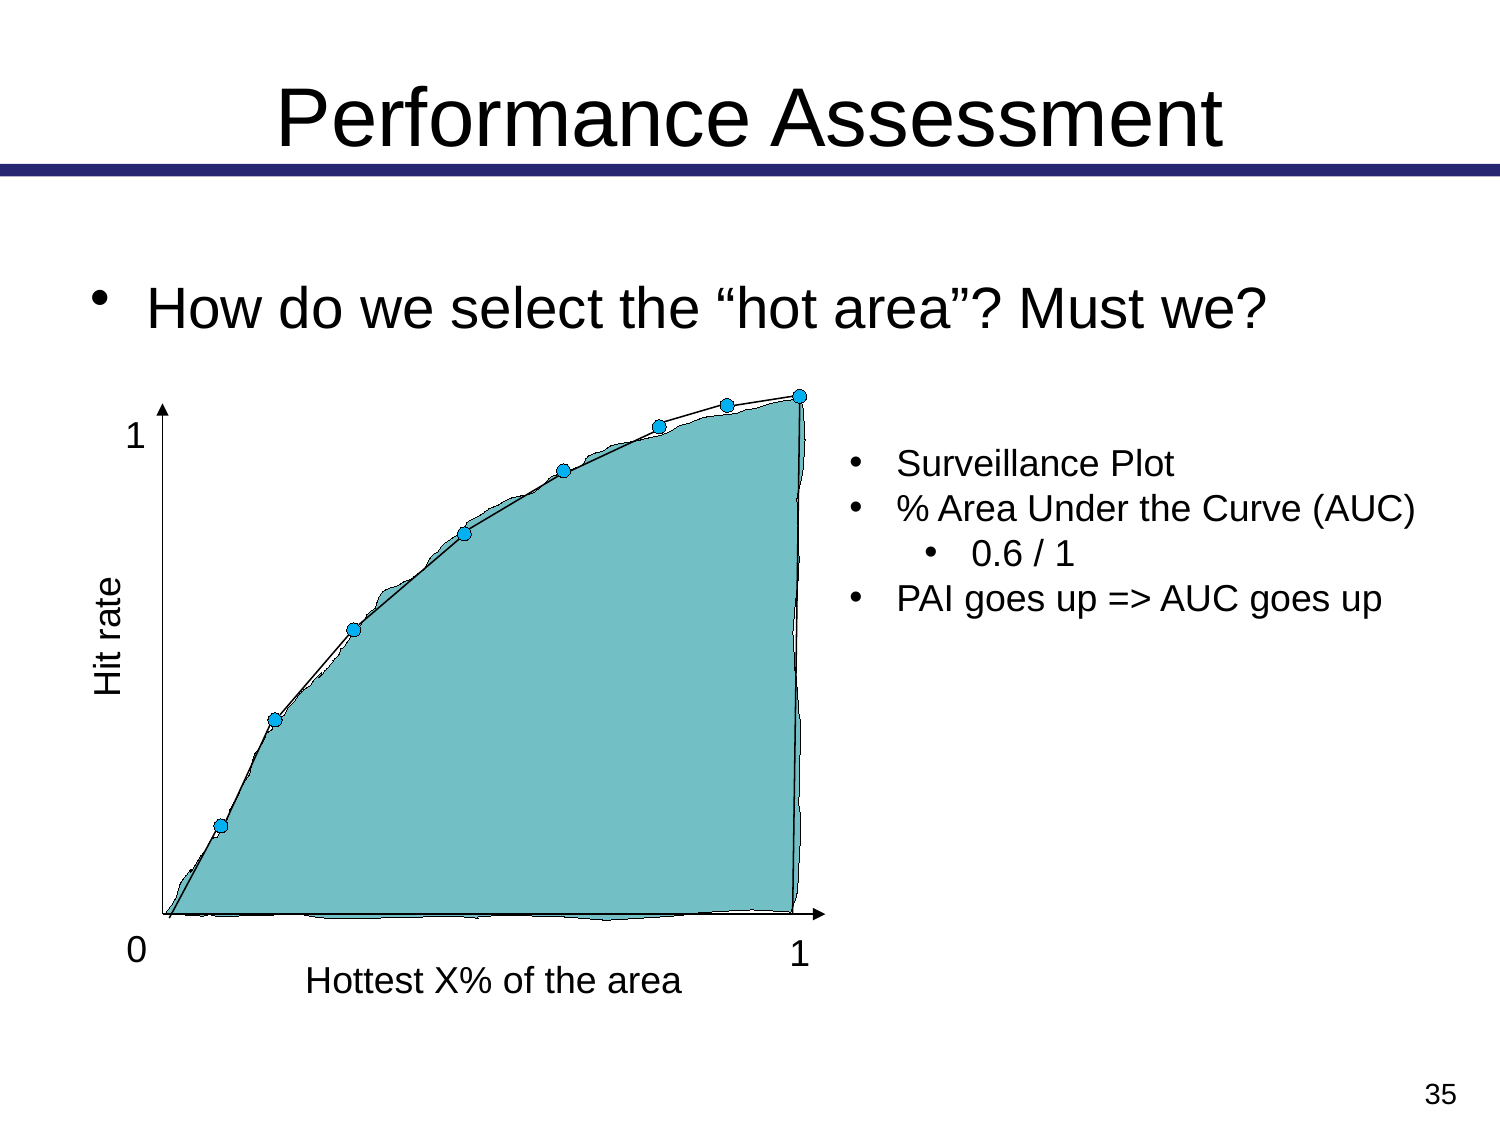

# Performance Assessment
How do we select the “hot area”? Must we?

1

Surveillance Plot
% Area Under the Curve (AUC)
0.6 / 1
PAI goes up => AUC goes up

Hit rate

0
1
Hottest X% of the area
35